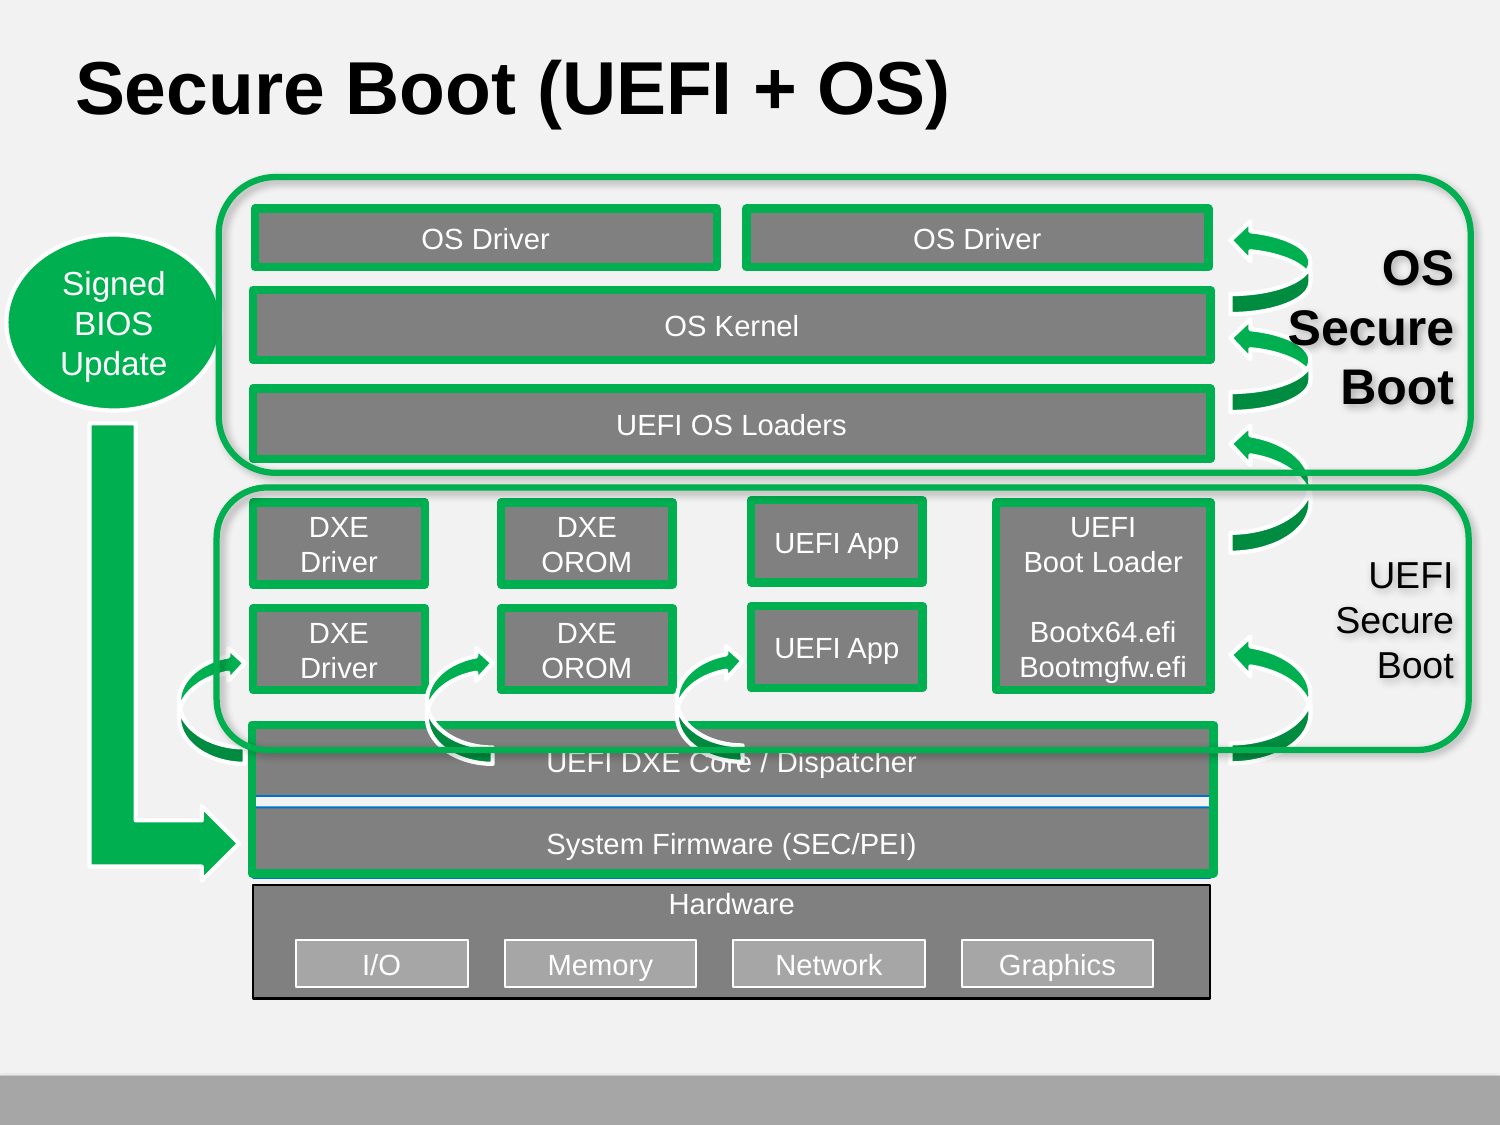

# Secure Boot (UEFI + OS)
OS
Secure
Boot
OS Driver
Signed BIOS
Update
OS Kernel

UEFI OS Loaders

DXE
Driver
UEFI
Boot Loader

Bootx64.efi
Bootmgfw.efi

DXE
Driver

UEFI DXE Core / Dispatcher
System Firmware (SEC/PEI)
Hardware
I/O
Memory
Network
Graphics
OS Driver

UEFI
Secure
Boot
UEFI App
DXE
OROM
UEFI App
DXE
OROM